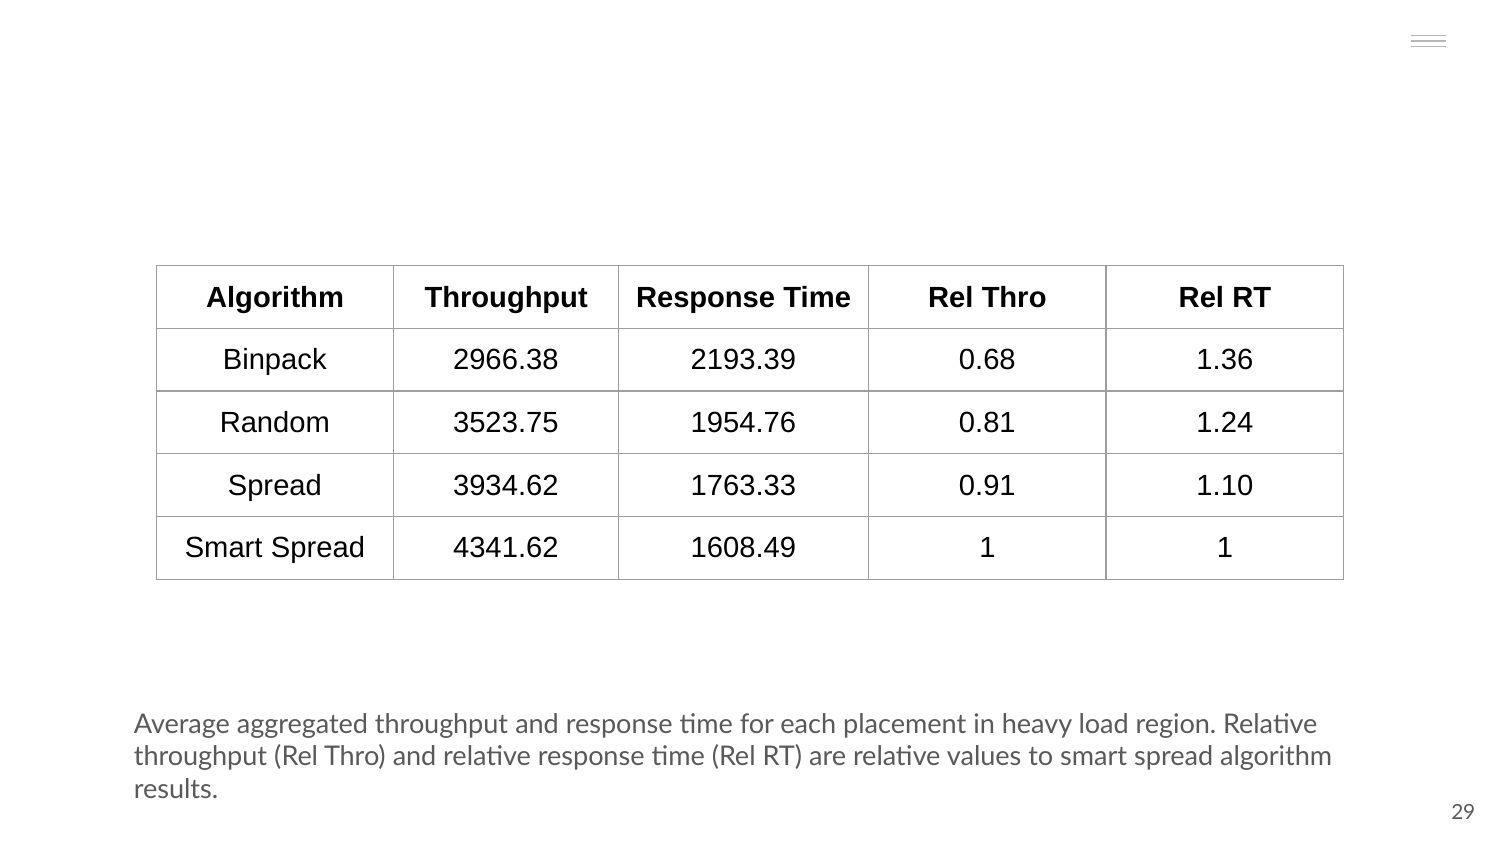

| Algorithm | Throughput | Response Time | Rel Thro | Rel RT |
| --- | --- | --- | --- | --- |
| Binpack | 2966.38 | 2193.39 | 0.68 | 1.36 |
| Random | 3523.75 | 1954.76 | 0.81 | 1.24 |
| Spread | 3934.62 | 1763.33 | 0.91 | 1.10 |
| Smart Spread | 4341.62 | 1608.49 | 1 | 1 |
Average aggregated throughput and response time for each placement in heavy load region. Relative throughput (Rel Thro) and relative response time (Rel RT) are relative values to smart spread algorithm results.
29